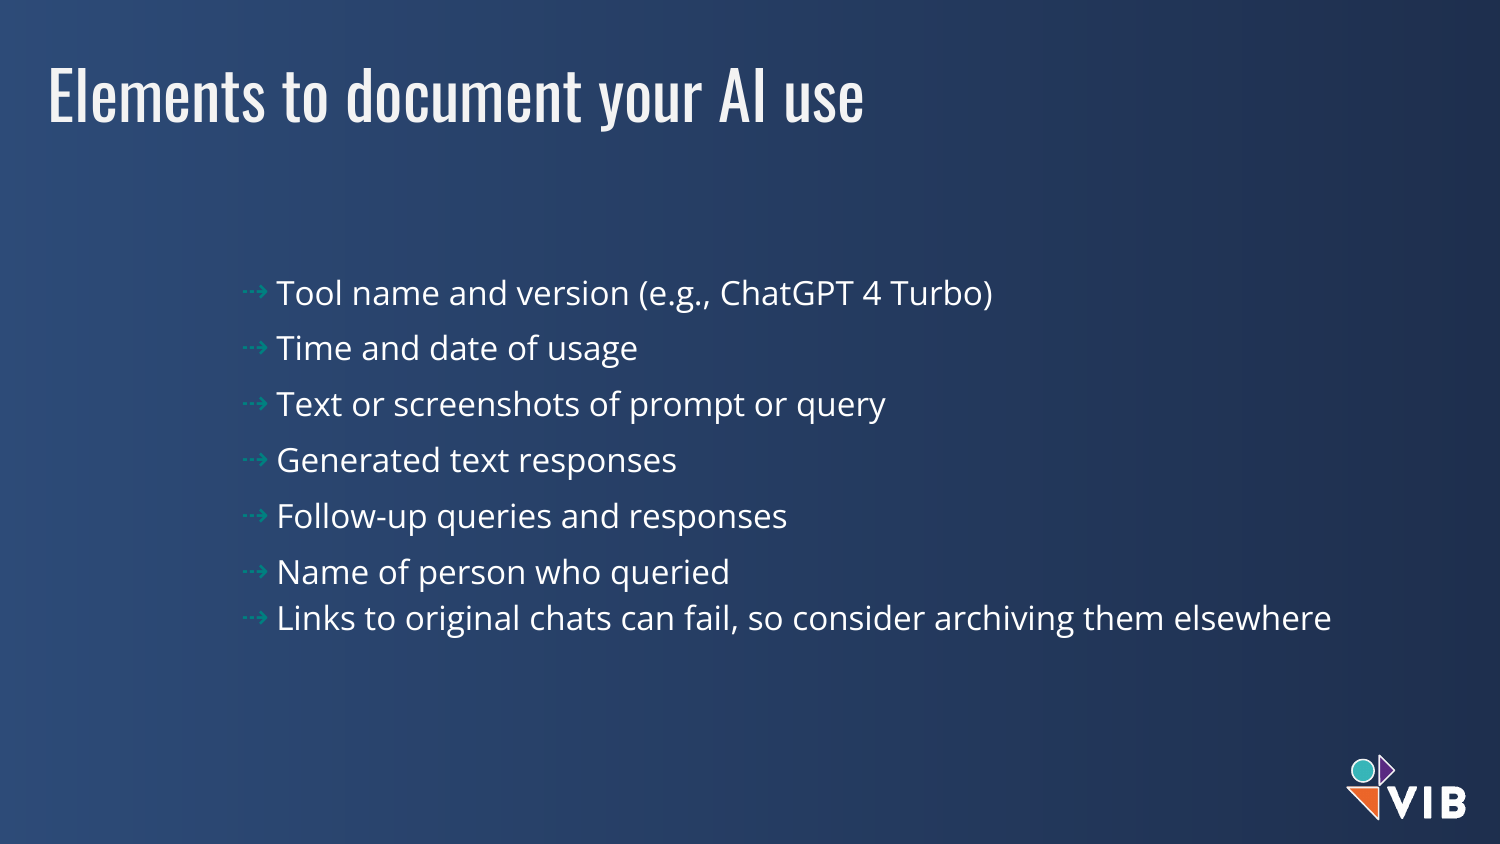

Elements to document your AI use
Tool name and version (e.g., ChatGPT 4 Turbo)
Time and date of usage
Text or screenshots of prompt or query
Generated text responses
Follow-up queries and responses
Name of person who queried
Links to original chats can fail, so consider archiving them elsewhere